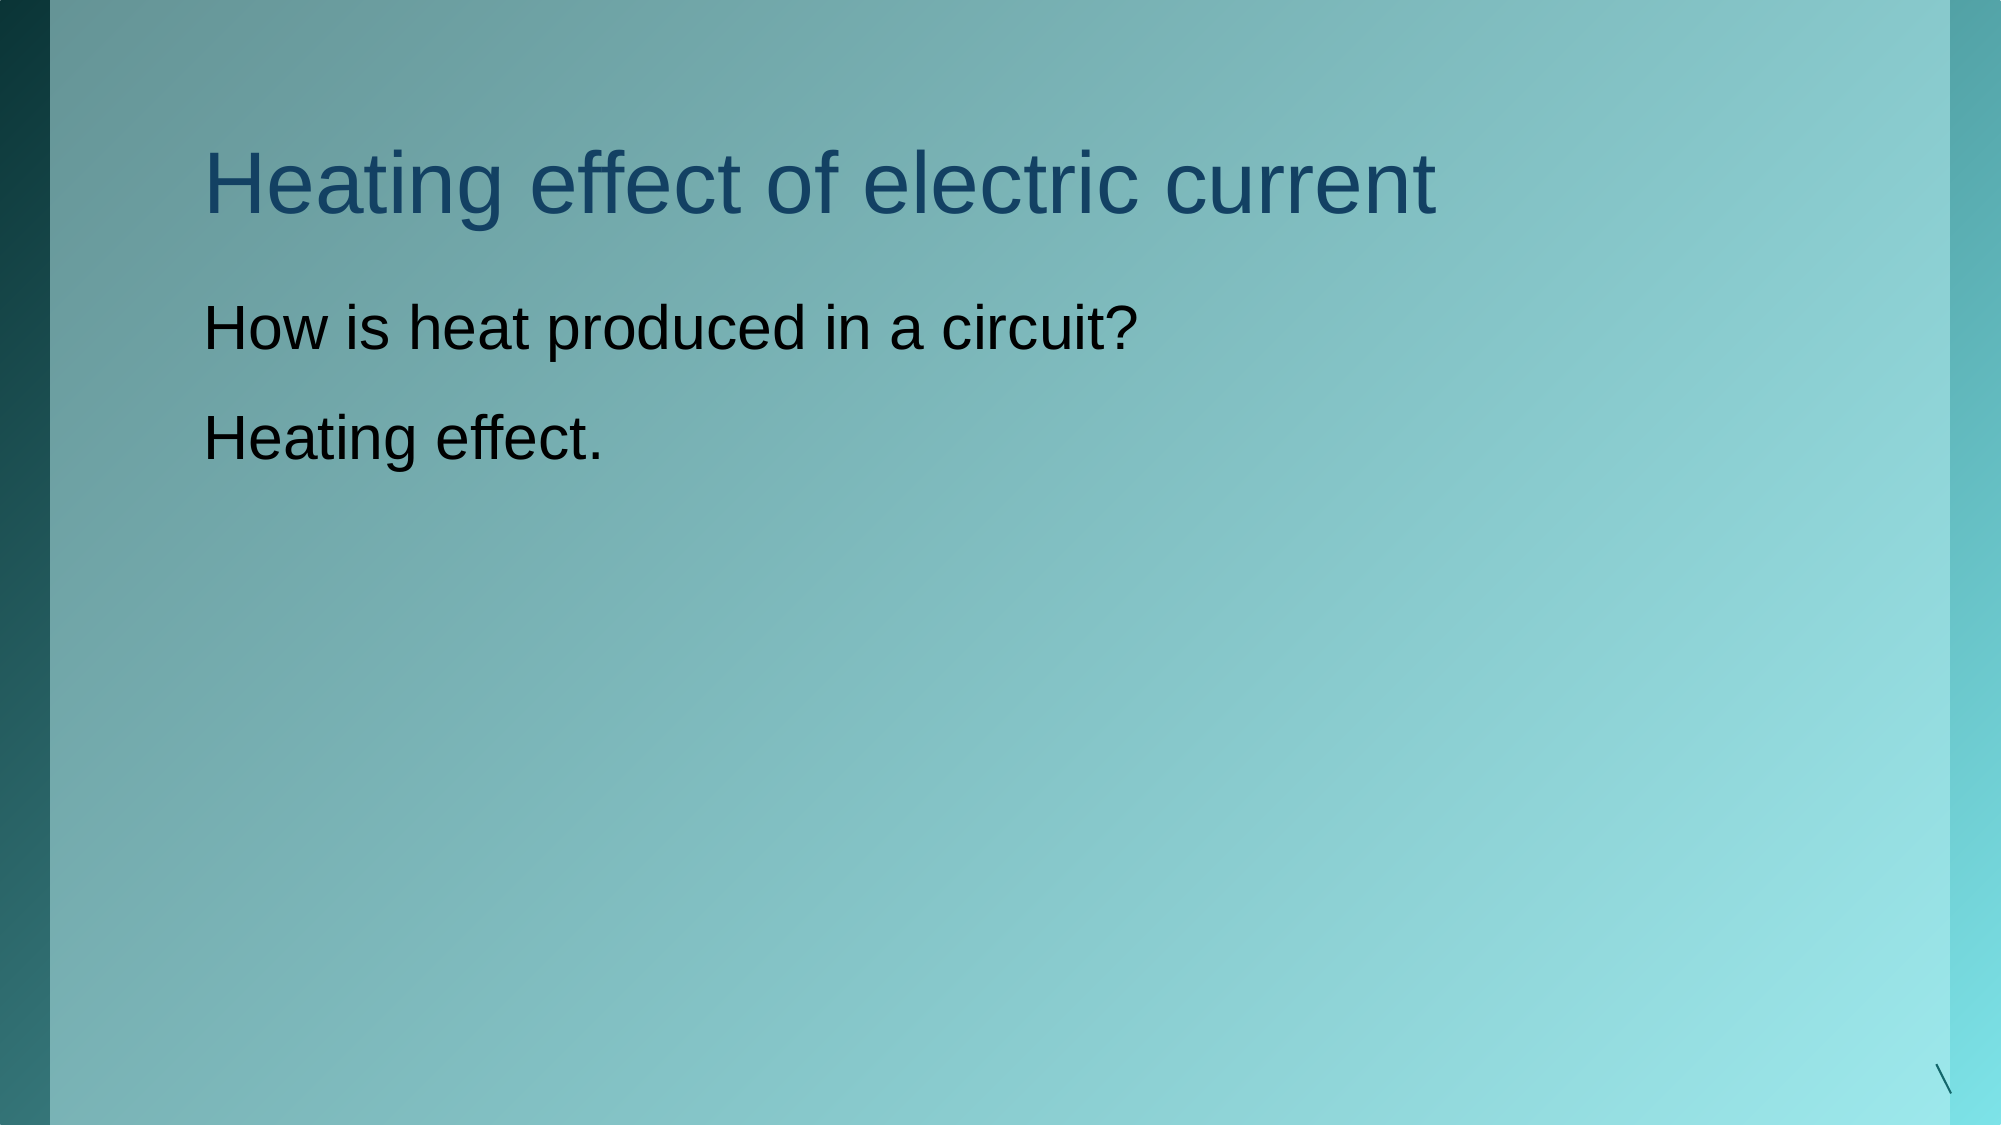

# Heating effect of electric current
How is heat produced in a circuit?
Heating effect.